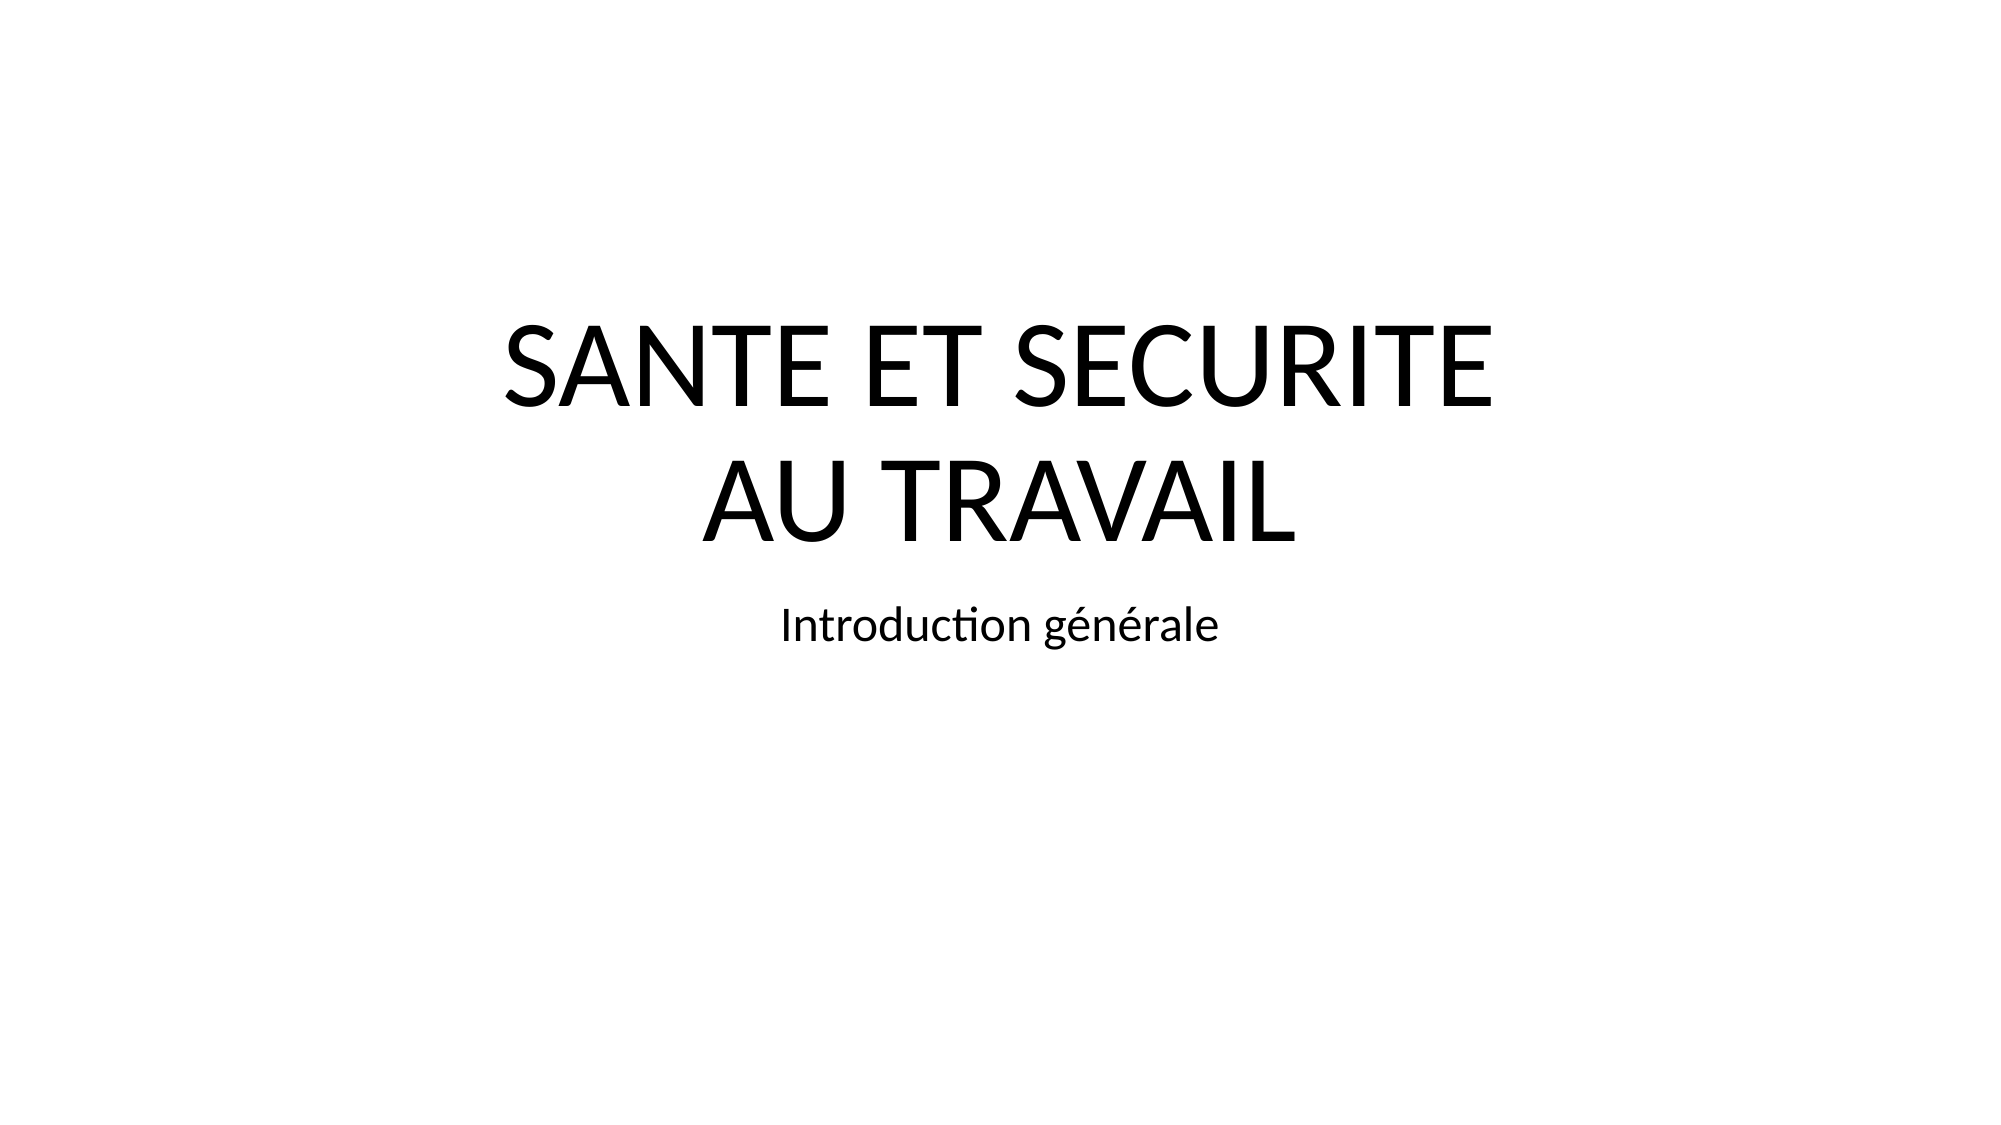

# SANTE ET SECURITE AU TRAVAIL
Introduction générale